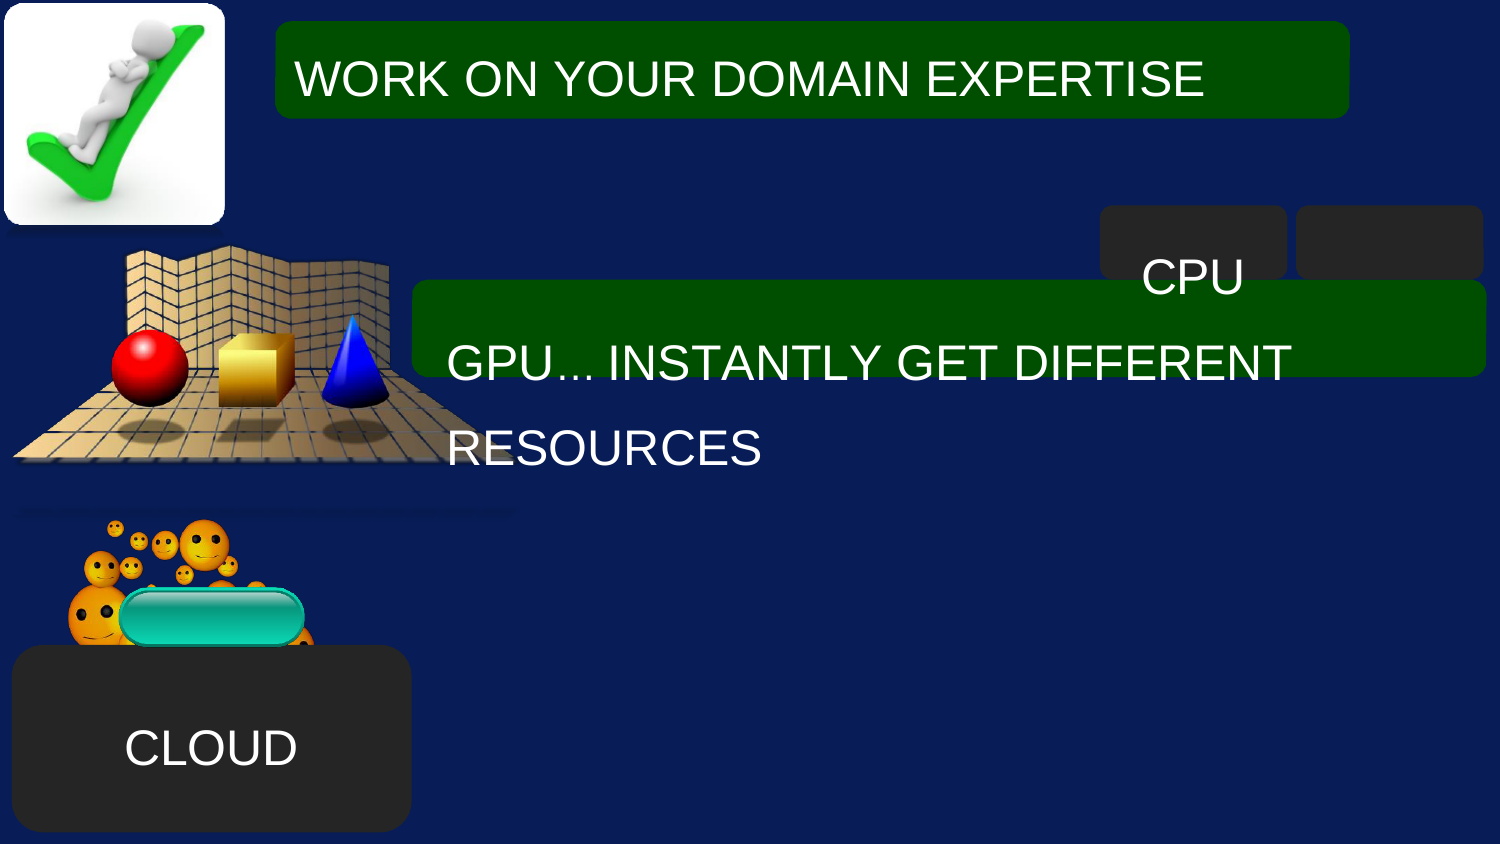

# WORK ON YOUR DOMAIN EXPERTISE

CPU	GPU… INSTANTLY GET DIFFERENT RESOURCES

CLOUD